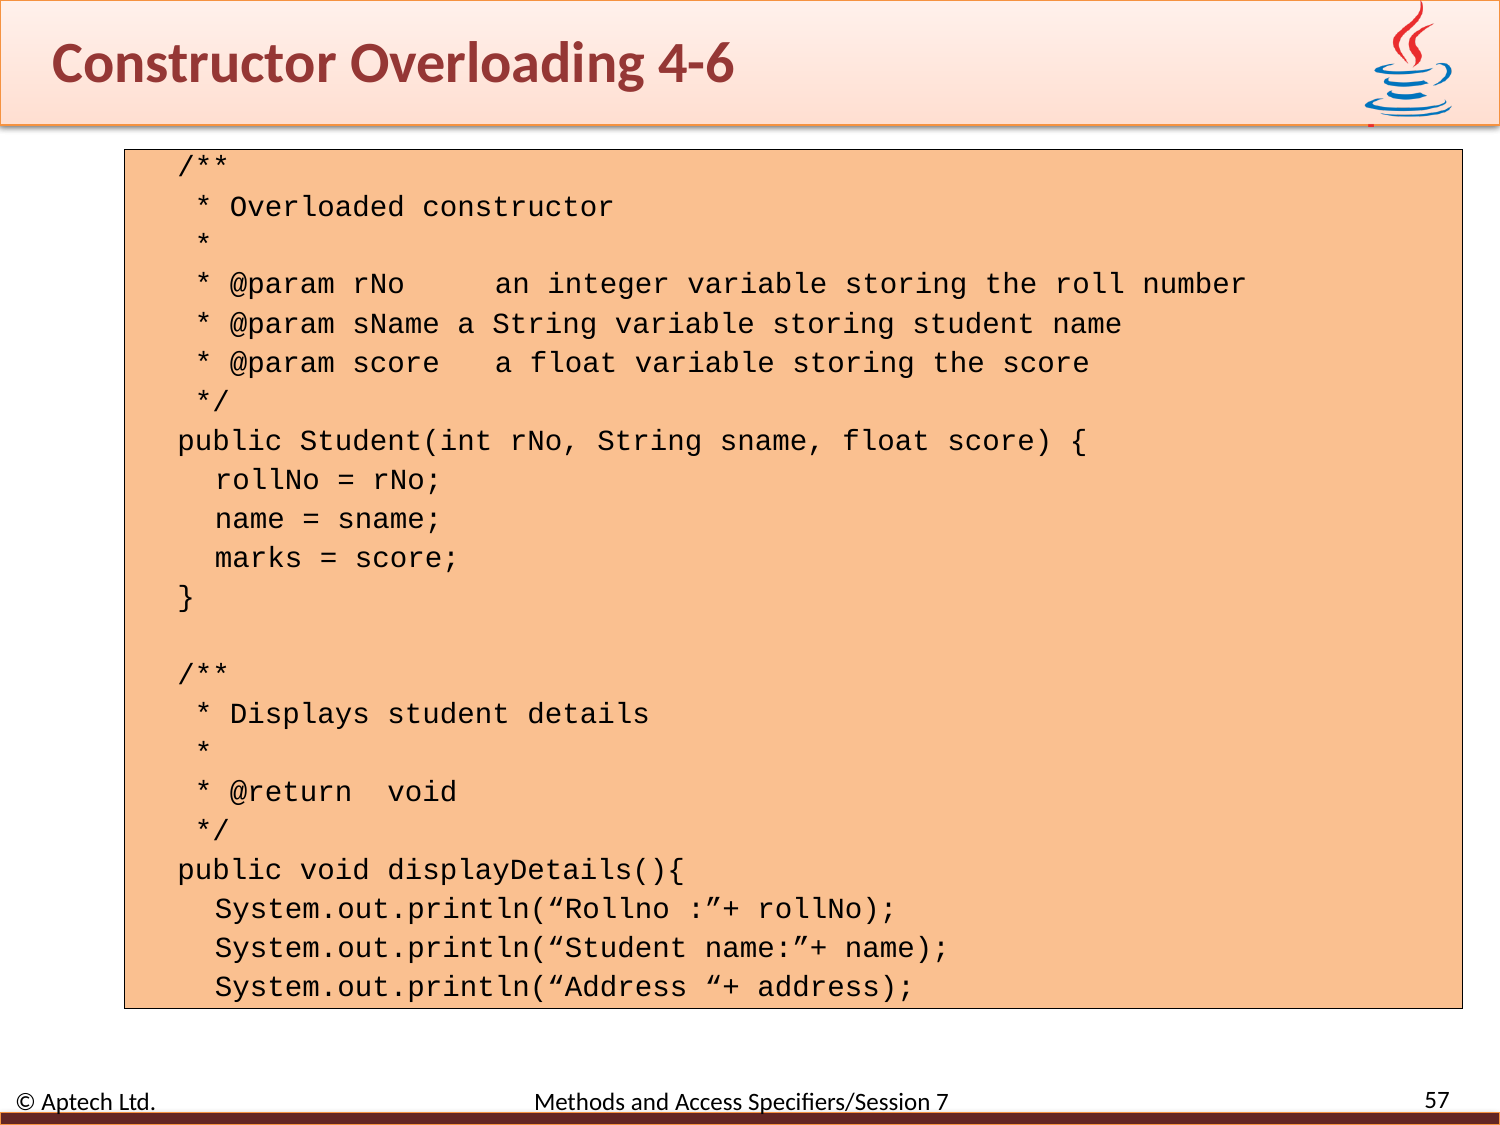

# Constructor Overloading 4-6
/**
 * Overloaded constructor
 *
 * @param rNo	 an integer variable storing the roll number
 * @param sName a String variable storing student name
 * @param score	 a float variable storing the score
 */
public Student(int rNo, String sname, float score) {
rollNo = rNo;
name = sname;
marks = score;
}

/**
 * Displays student details
 *
 * @return  void
 */
public void displayDetails(){
System.out.println(“Rollno :”+ rollNo);
System.out.println(“Student name:”+ name);
System.out.println(“Address “+ address);
57
© Aptech Ltd.                                                                  Methods and Access Specifiers/Session 7